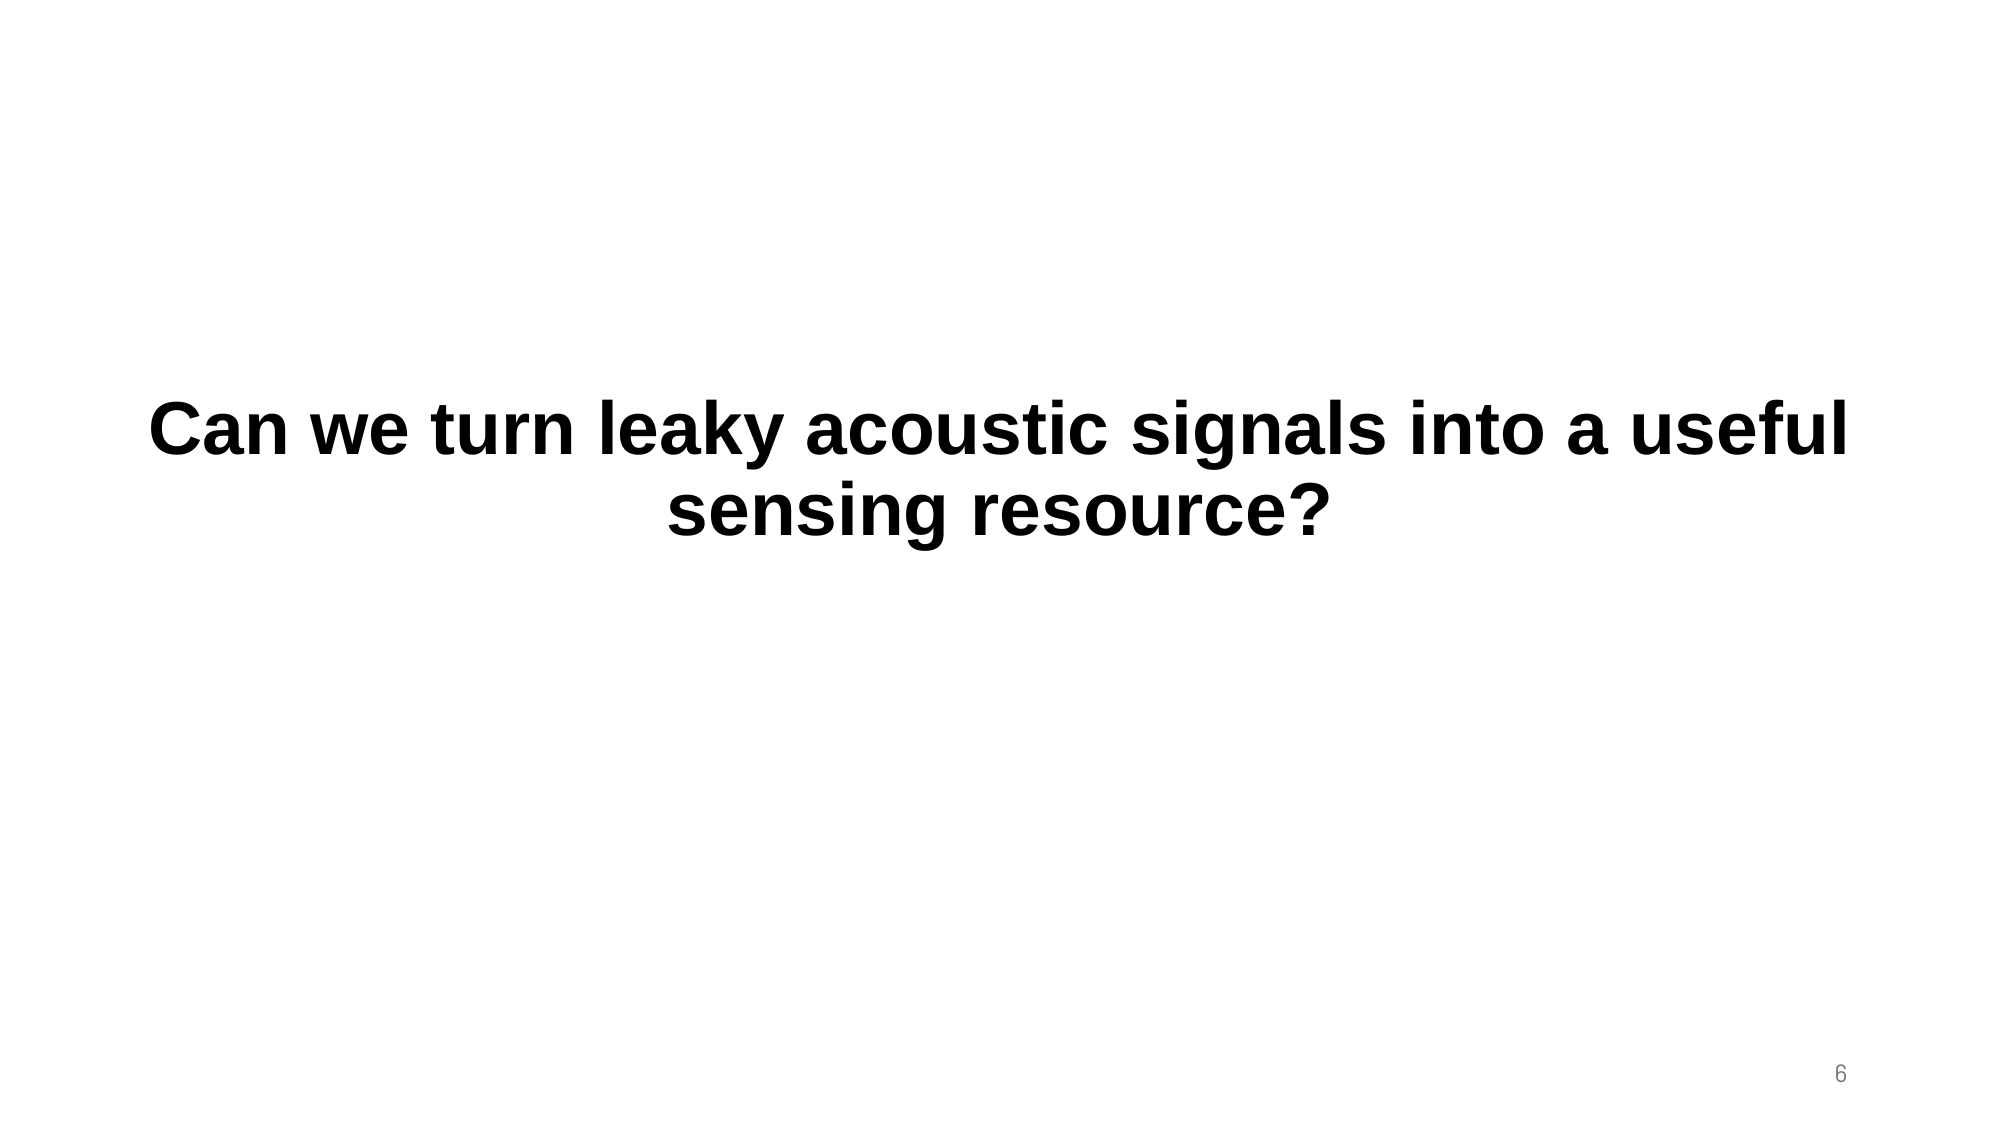

# Can we turn leaky acoustic signals into a useful sensing resource?
6